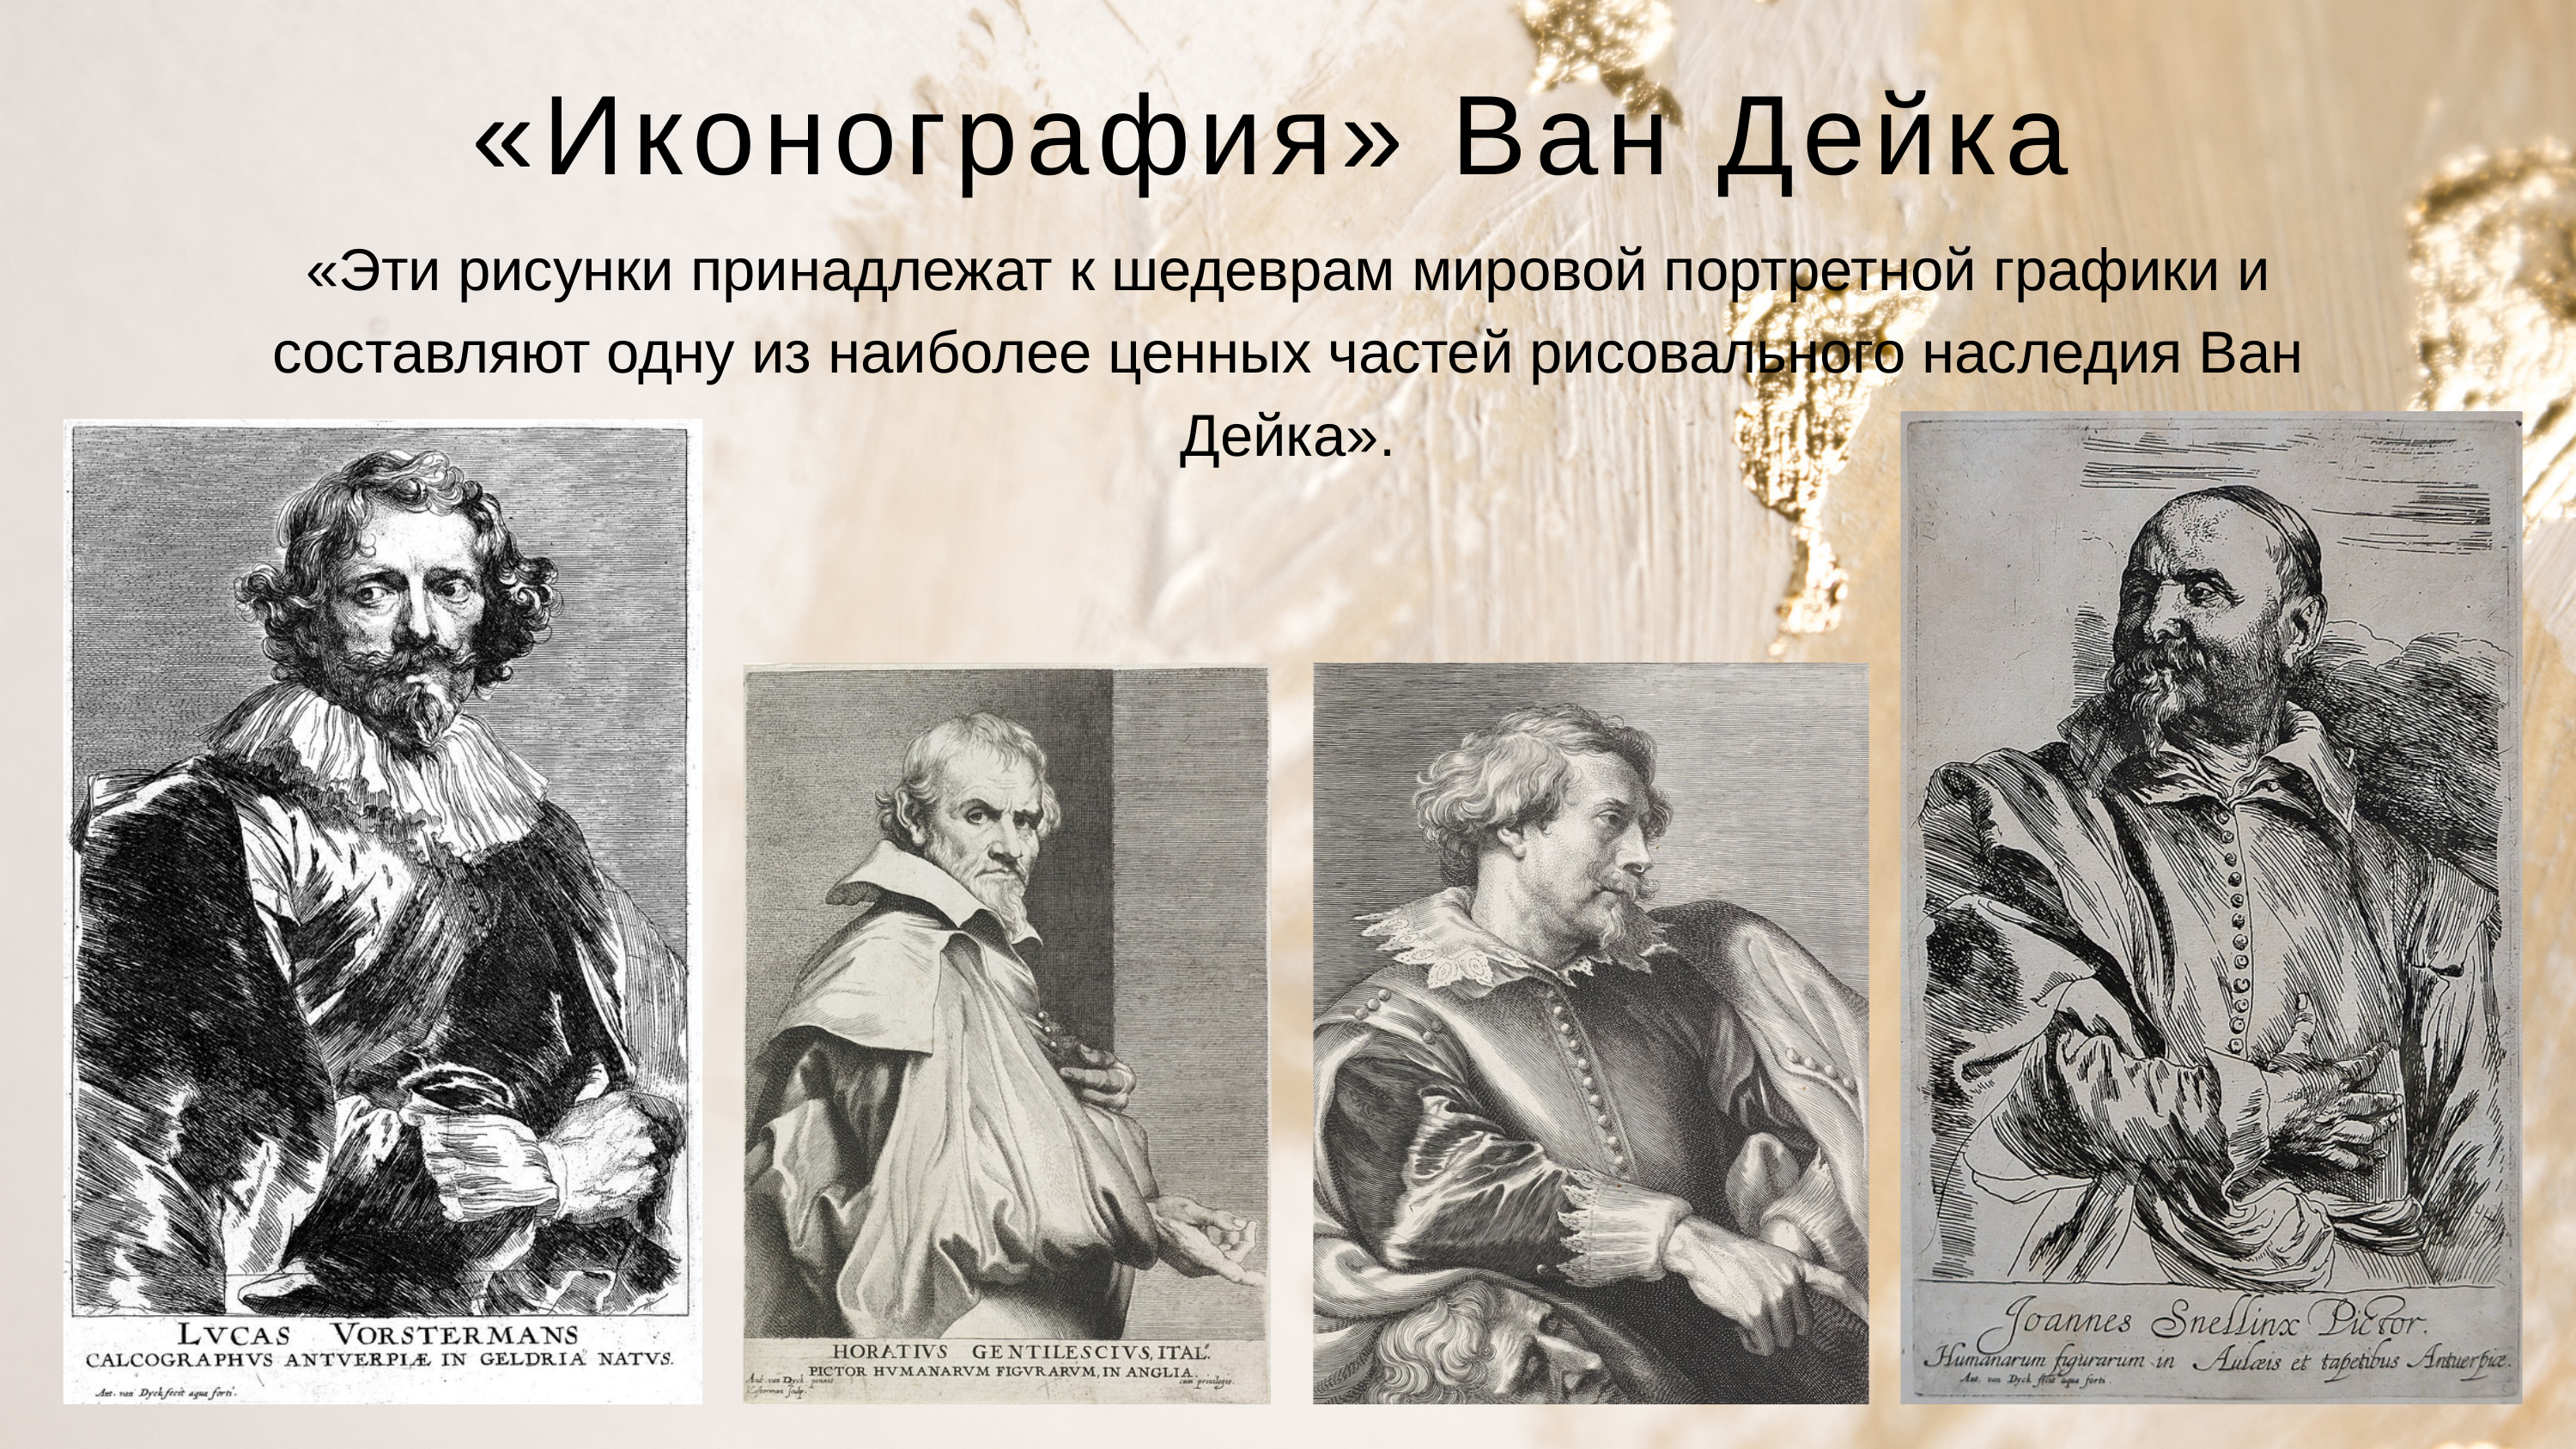

«Иконография» Ван Дейка

«Эти рисунки принадлежат к шедеврам мировой портретной графики и составляют одну из наиболее ценных частей рисовального наследия Ван Дейка».